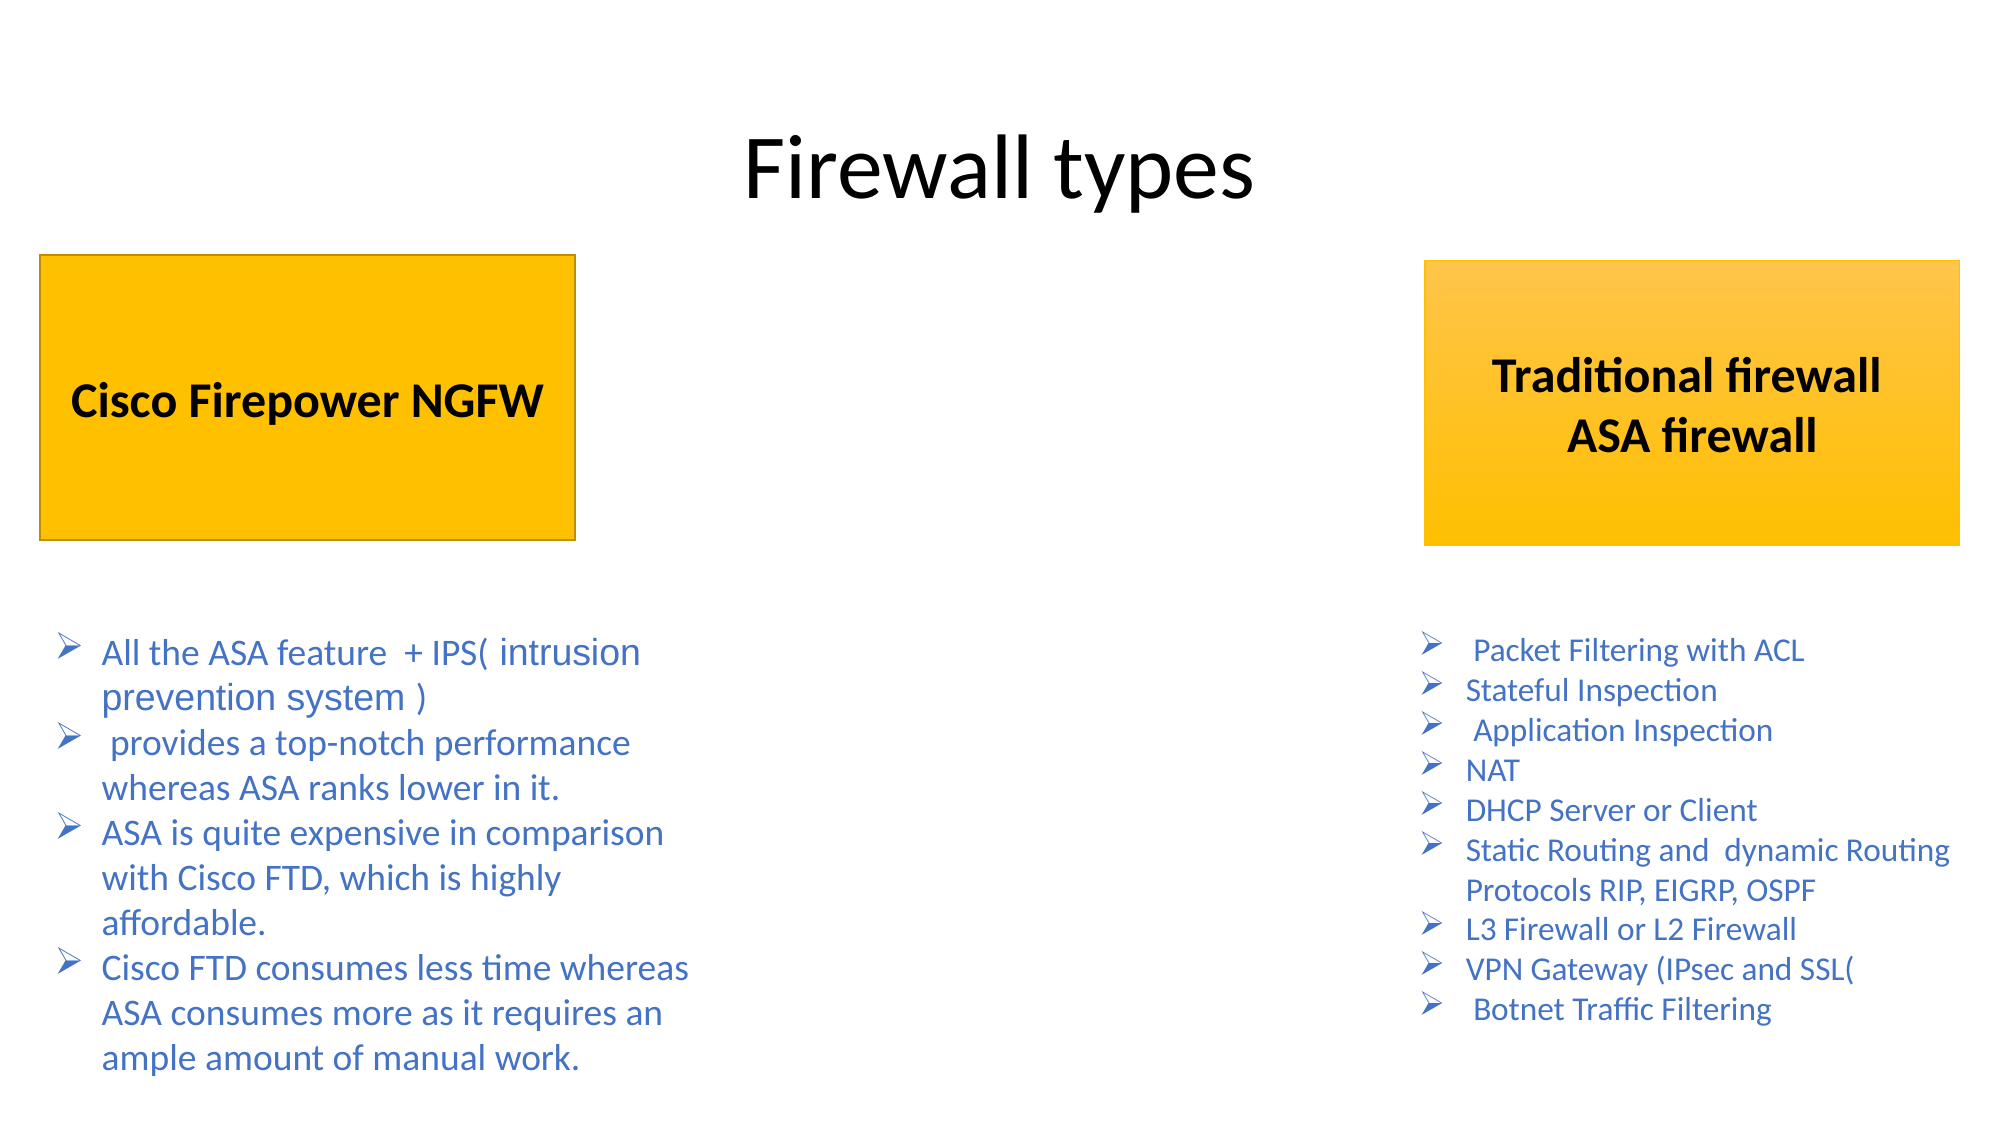

# Firewall types
Cisco Firepower NGFW
Traditional firewall
ASA firewall
All the ASA feature  + IPS( intrusion prevention system )
 provides a top-notch performance whereas ASA ranks lower in it.
ASA is quite expensive in comparison with Cisco FTD, which is highly affordable.
Cisco FTD consumes less time whereas ASA consumes more as it requires an ample amount of manual work.

 Packet Filtering with ACL
Stateful Inspection
 Application Inspection
NAT
DHCP Server or Client
Static Routing and  dynamic Routing Protocols RIP, EIGRP, OSPF
L3 Firewall or L2 Firewall
VPN Gateway (IPsec and SSL(
 Botnet Traffic Filtering